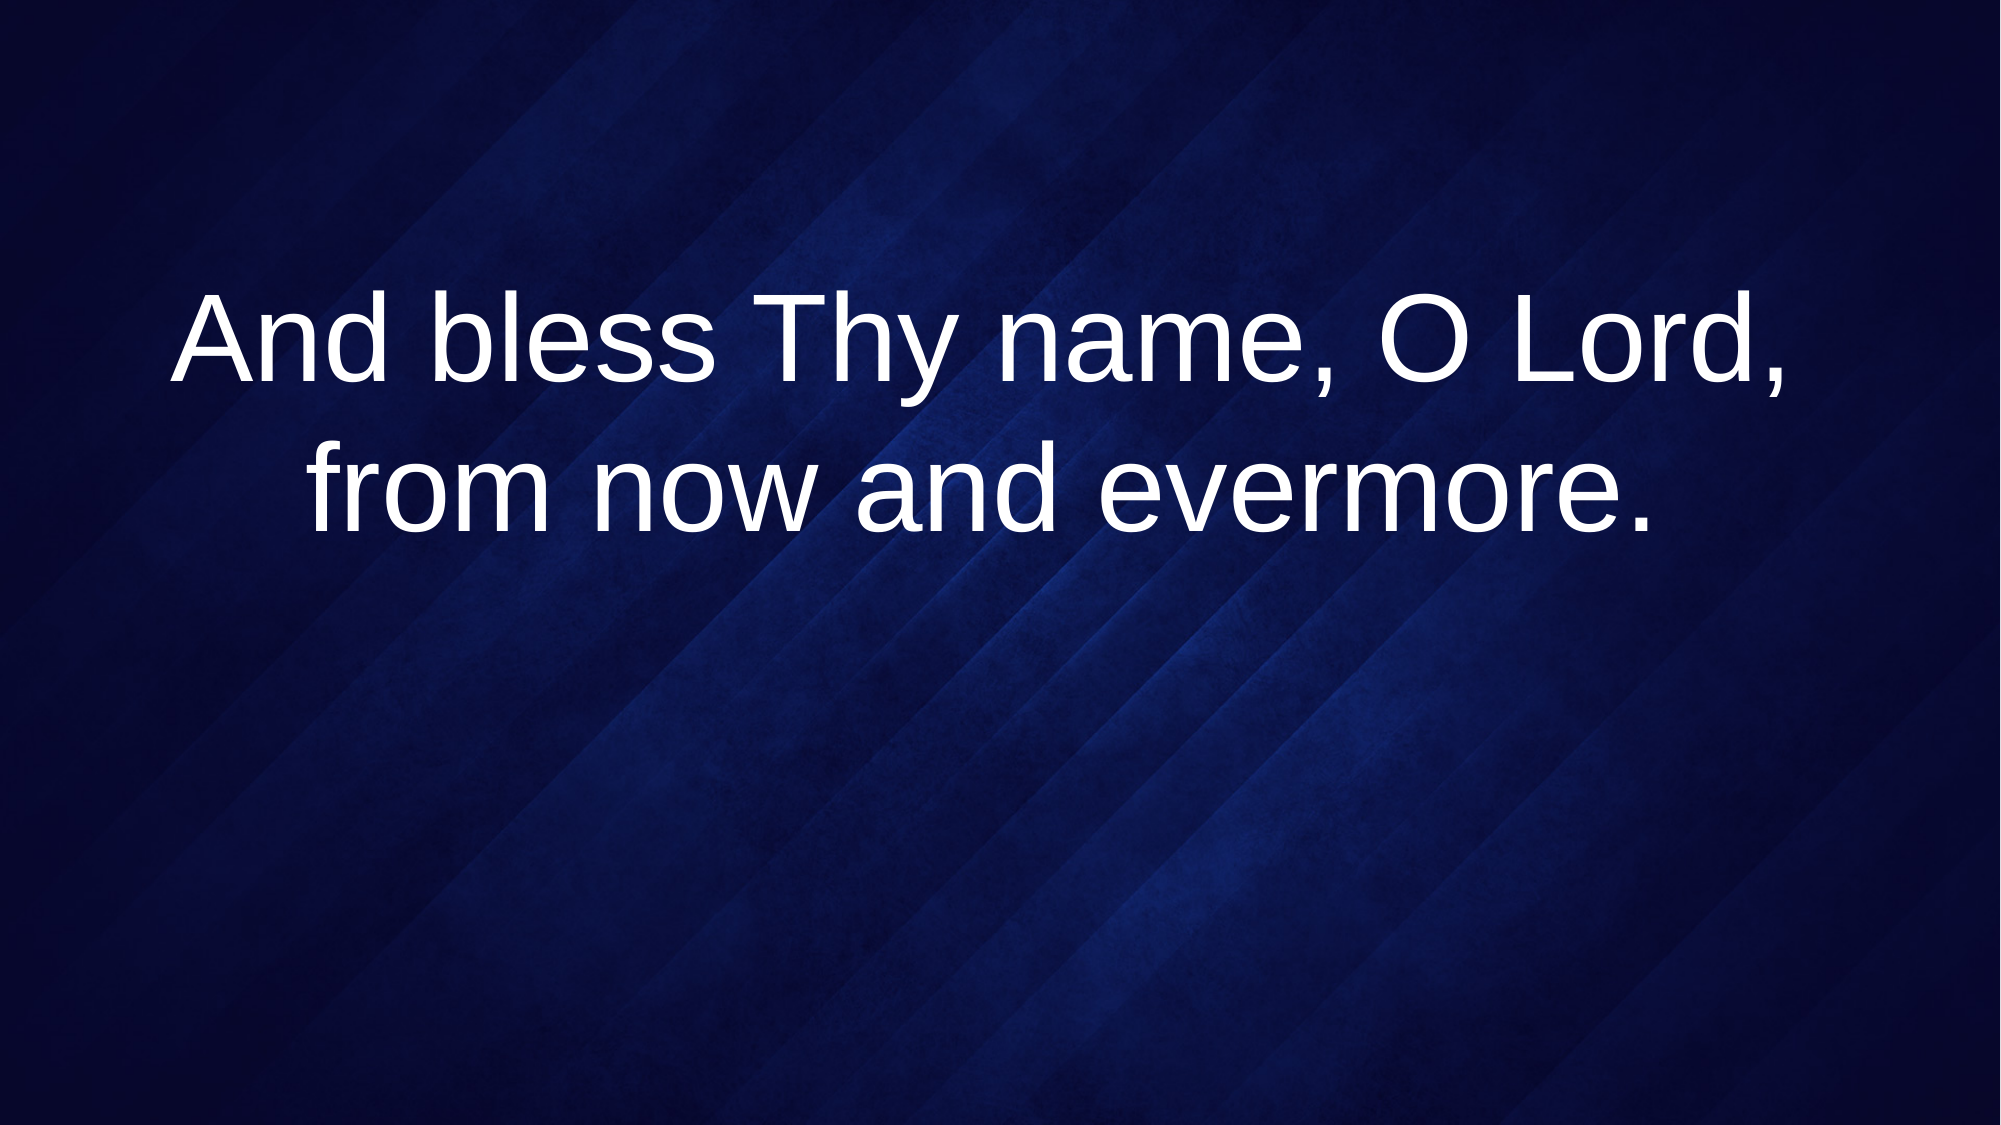

# And bless Thy name, O Lord, from now and evermore.